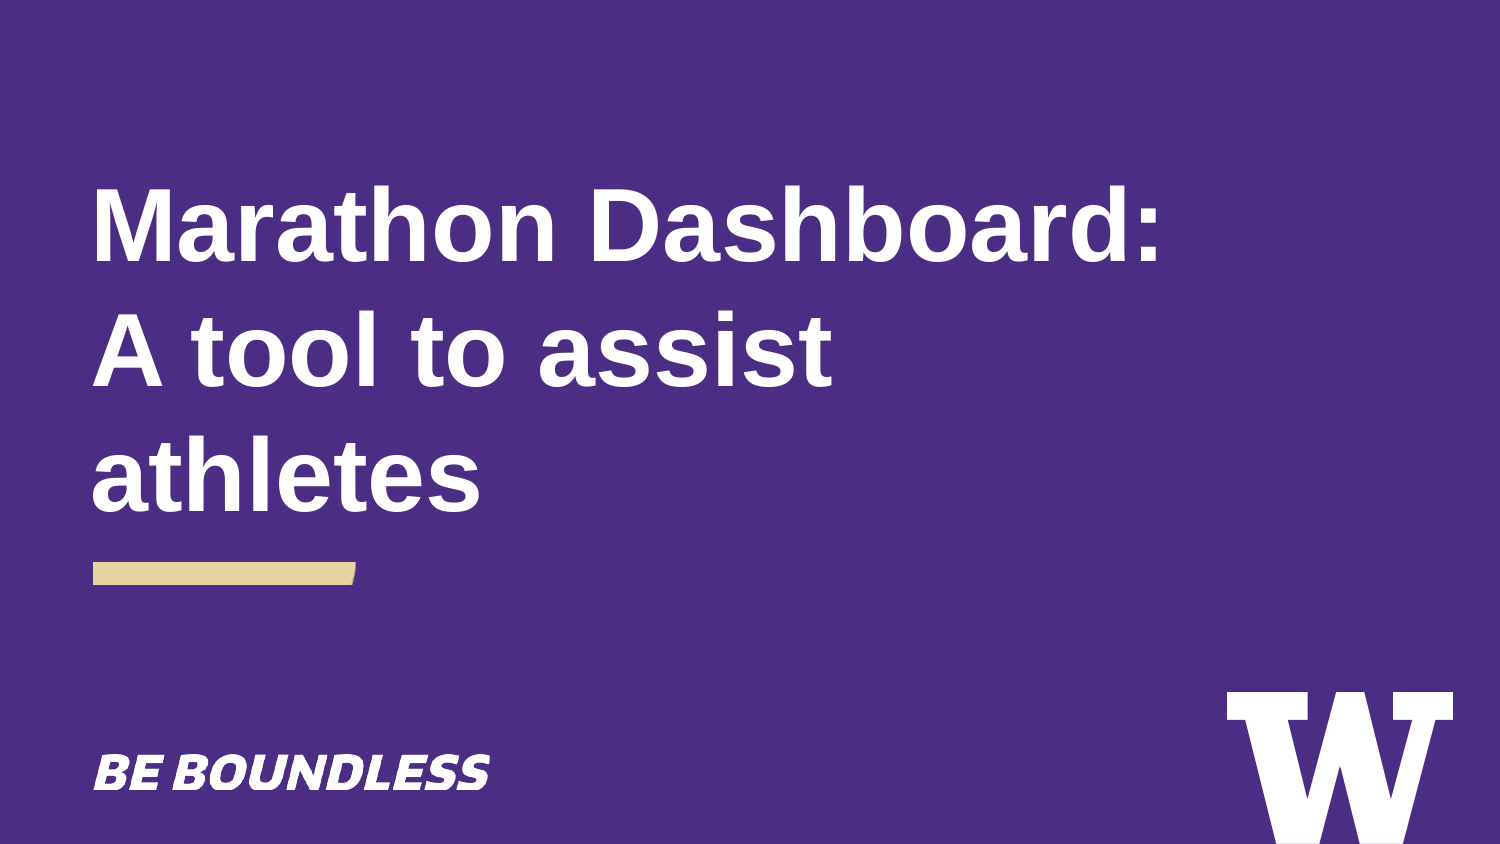

# Marathon Dashboard: A tool to assist athletes